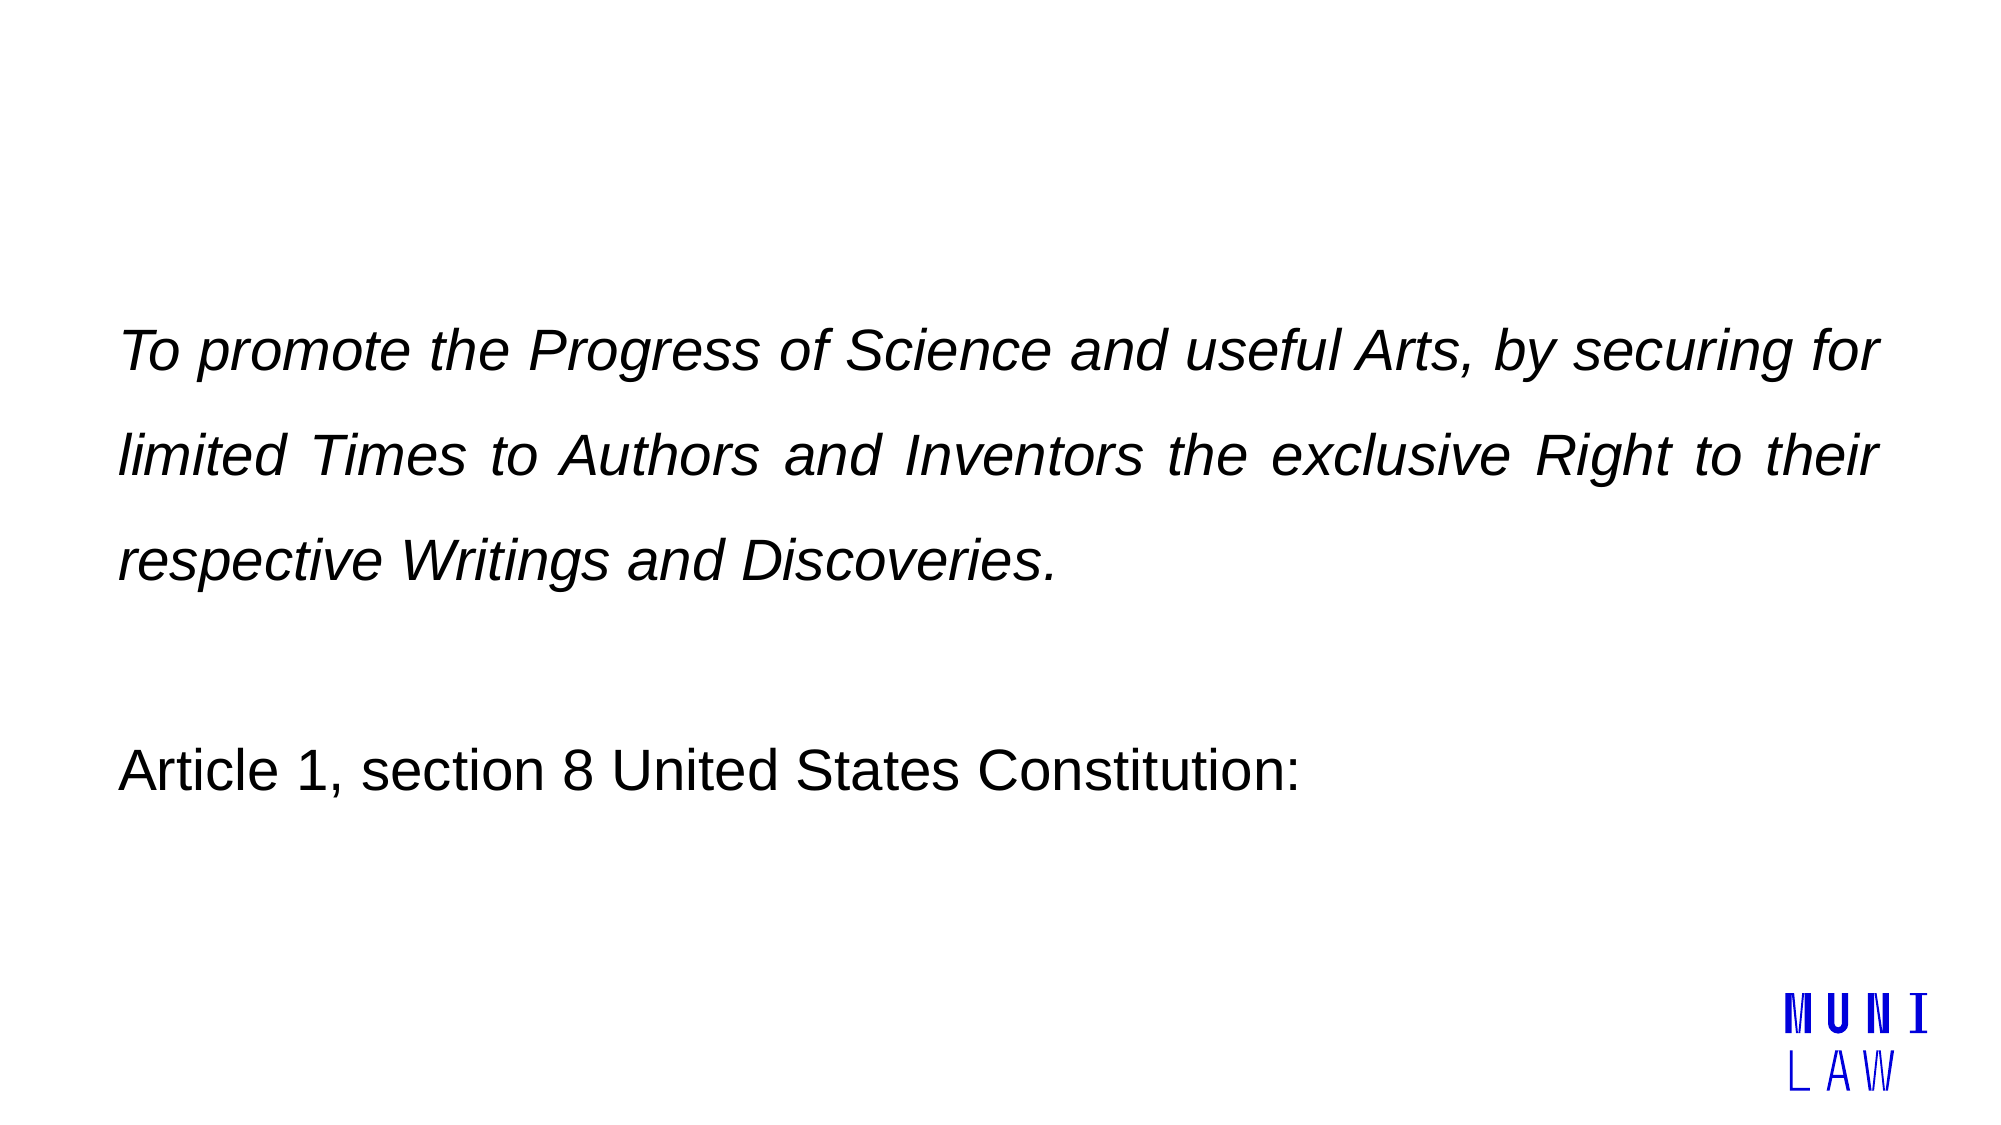

#
To promote the Progress of Science and useful Arts, by securing for limited Times to Authors and Inventors the exclusive Right to their respective Writings and Discoveries.

Article 1, section 8 United States Constitution: